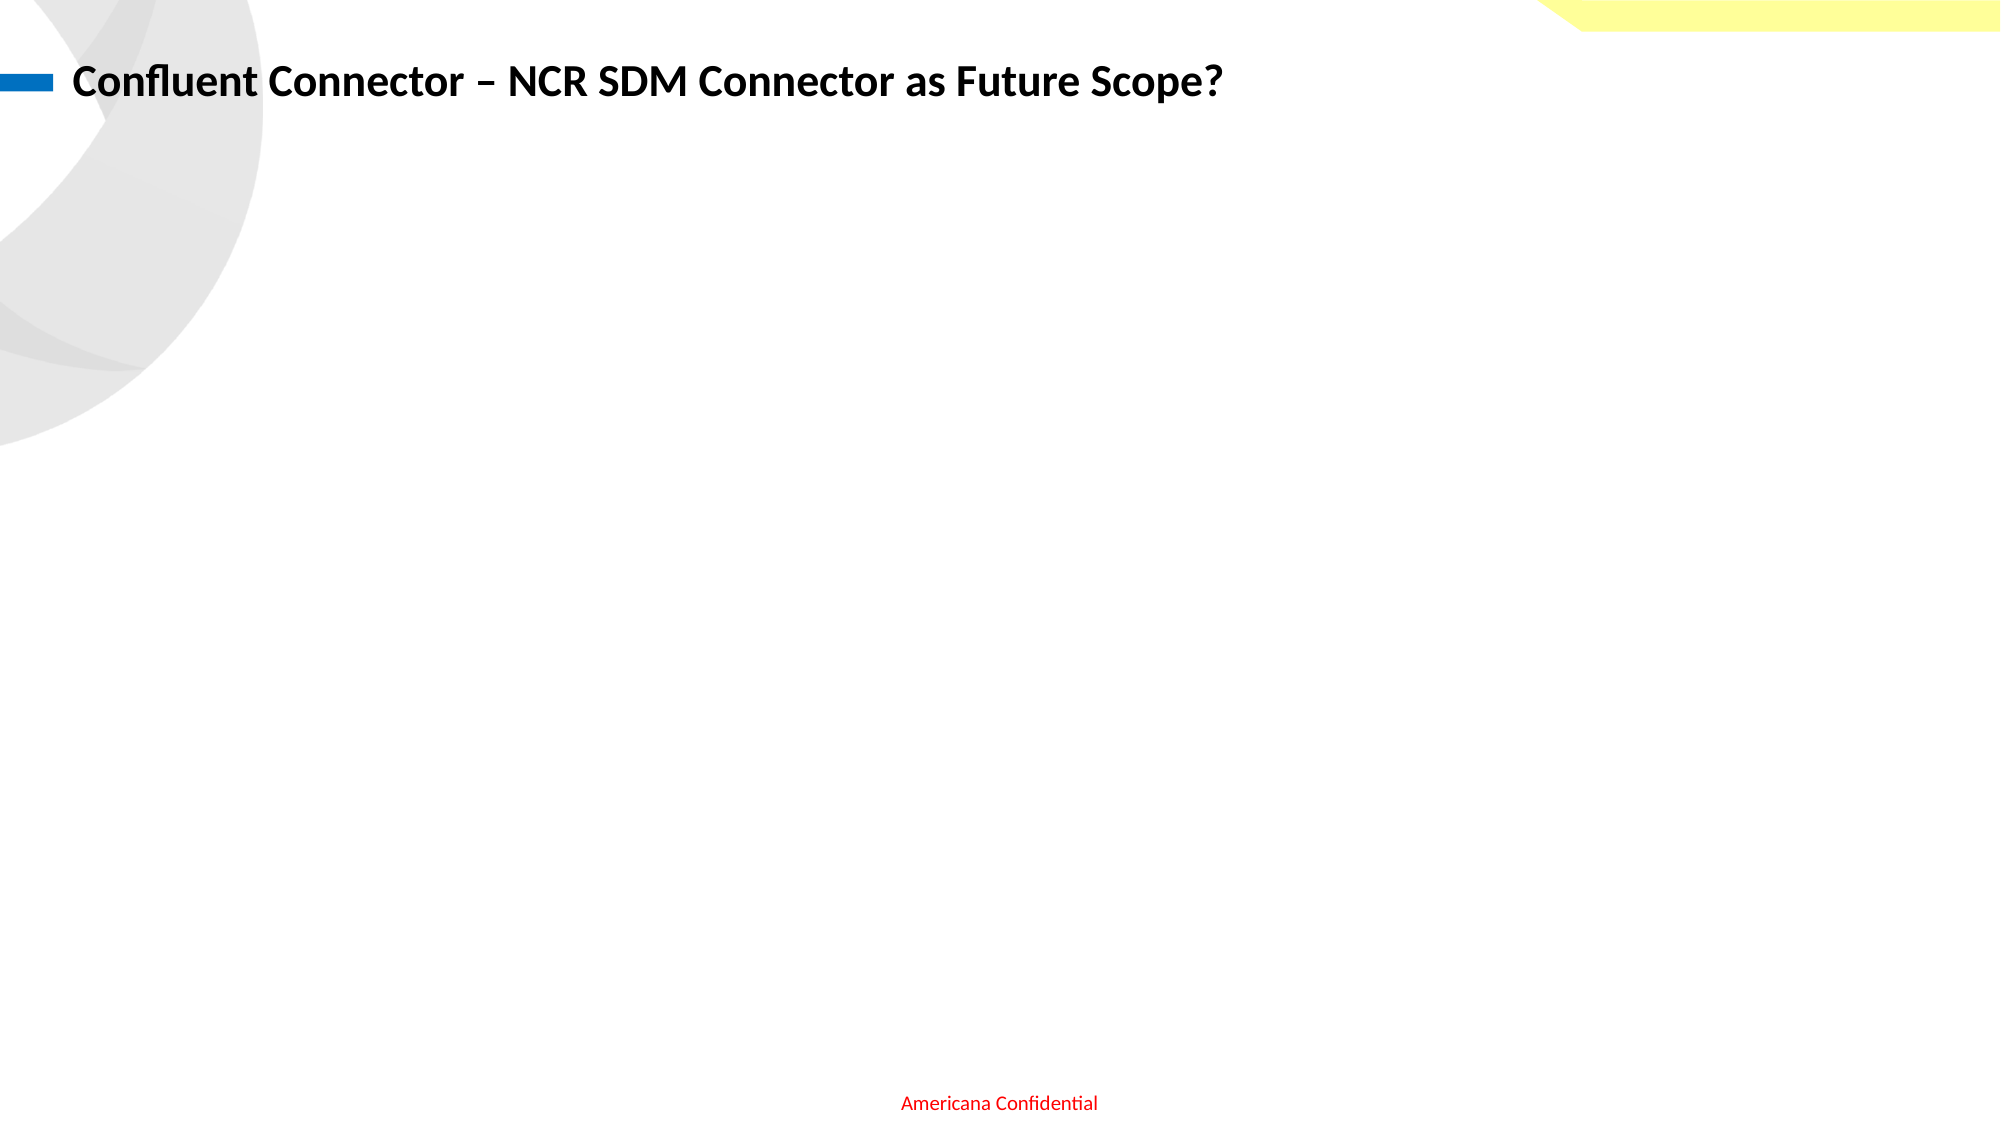

Confluent Connector – NCR SDM Connector as Future Scope?